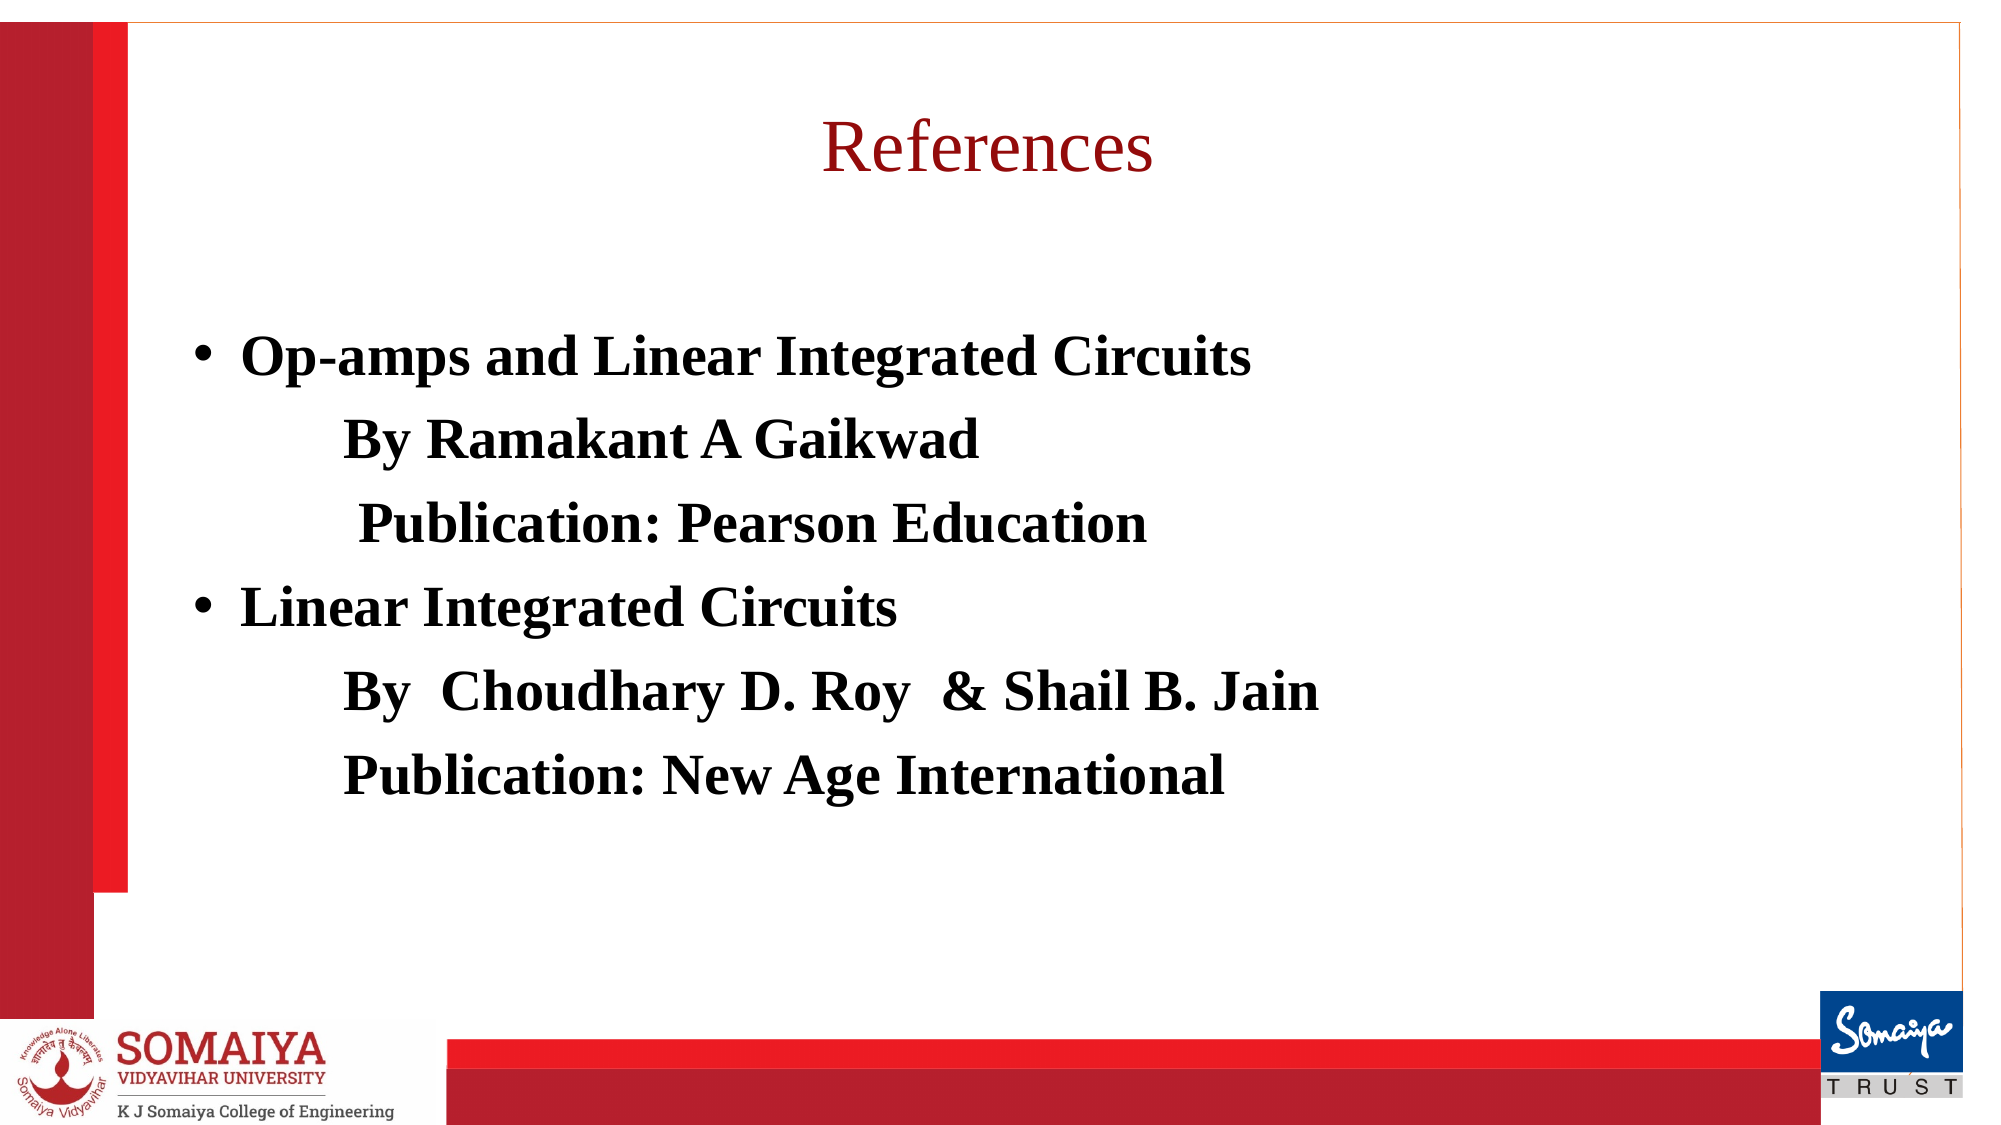

# References
Op-amps and Linear Integrated Circuits
	By Ramakant A Gaikwad
	 Publication: Pearson Education
Linear Integrated Circuits
	By  Choudhary D. Roy  & Shail B. Jain
	Publication: New Age International